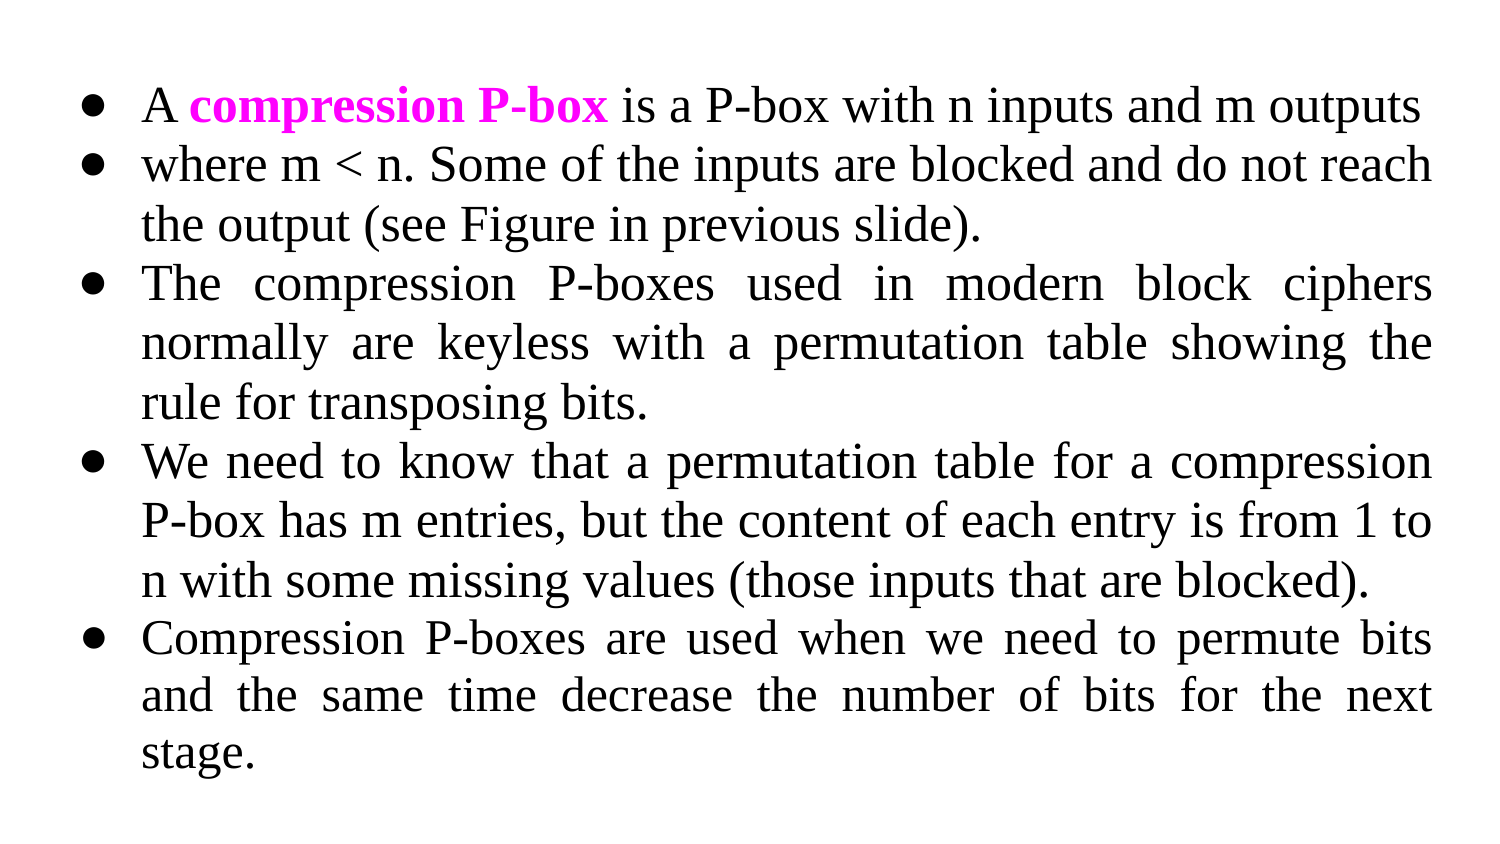

A compression P-box is a P-box with n inputs and m outputs
where m < n. Some of the inputs are blocked and do not reach the output (see Figure in previous slide).
The compression P-boxes used in modern block ciphers normally are keyless with a permutation table showing the rule for transposing bits.
We need to know that a permutation table for a compression P-box has m entries, but the content of each entry is from 1 to n with some missing values (those inputs that are blocked).
Compression P-boxes are used when we need to permute bits and the same time decrease the number of bits for the next stage.